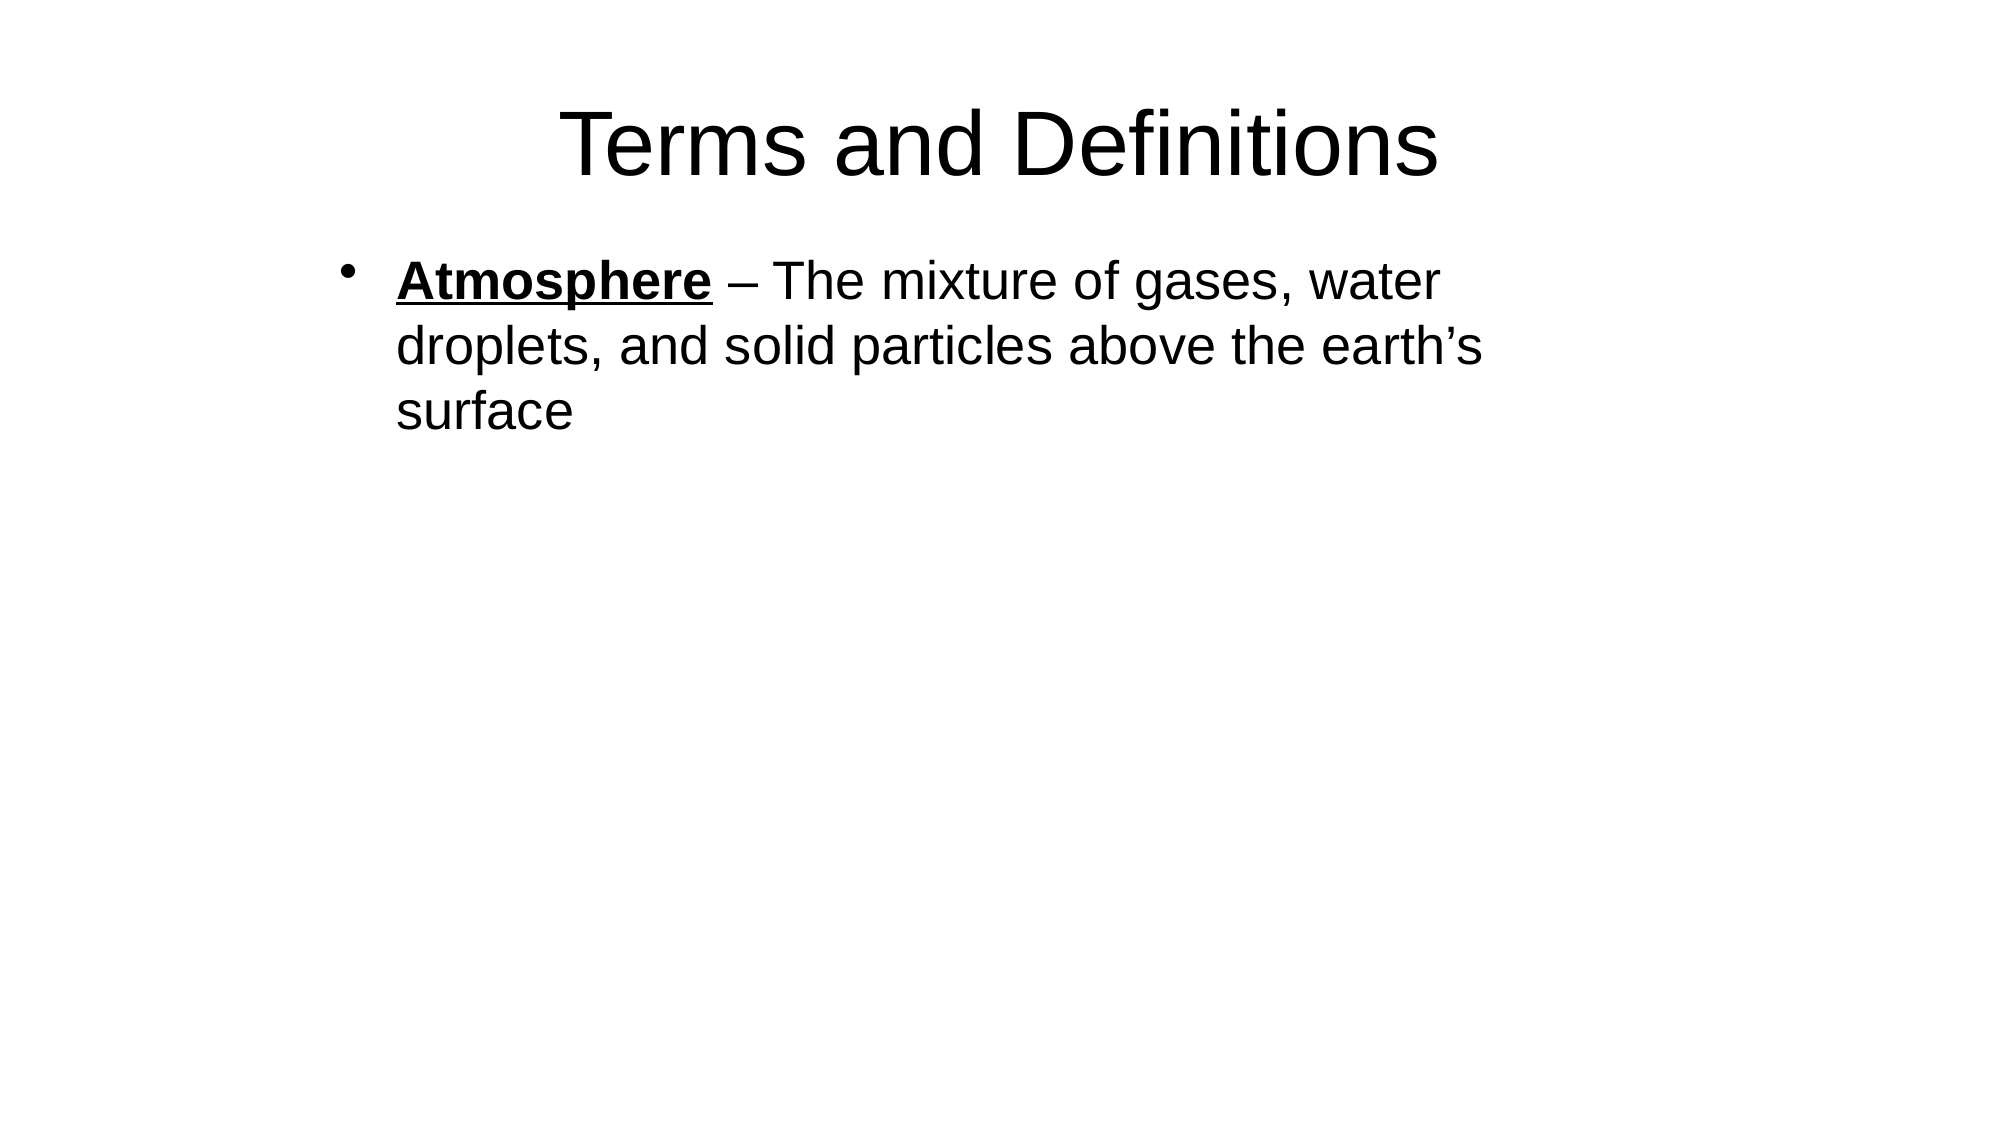

# Terms and Definitions
Atmosphere – The mixture of gases, water droplets, and solid particles above the earth’s surface